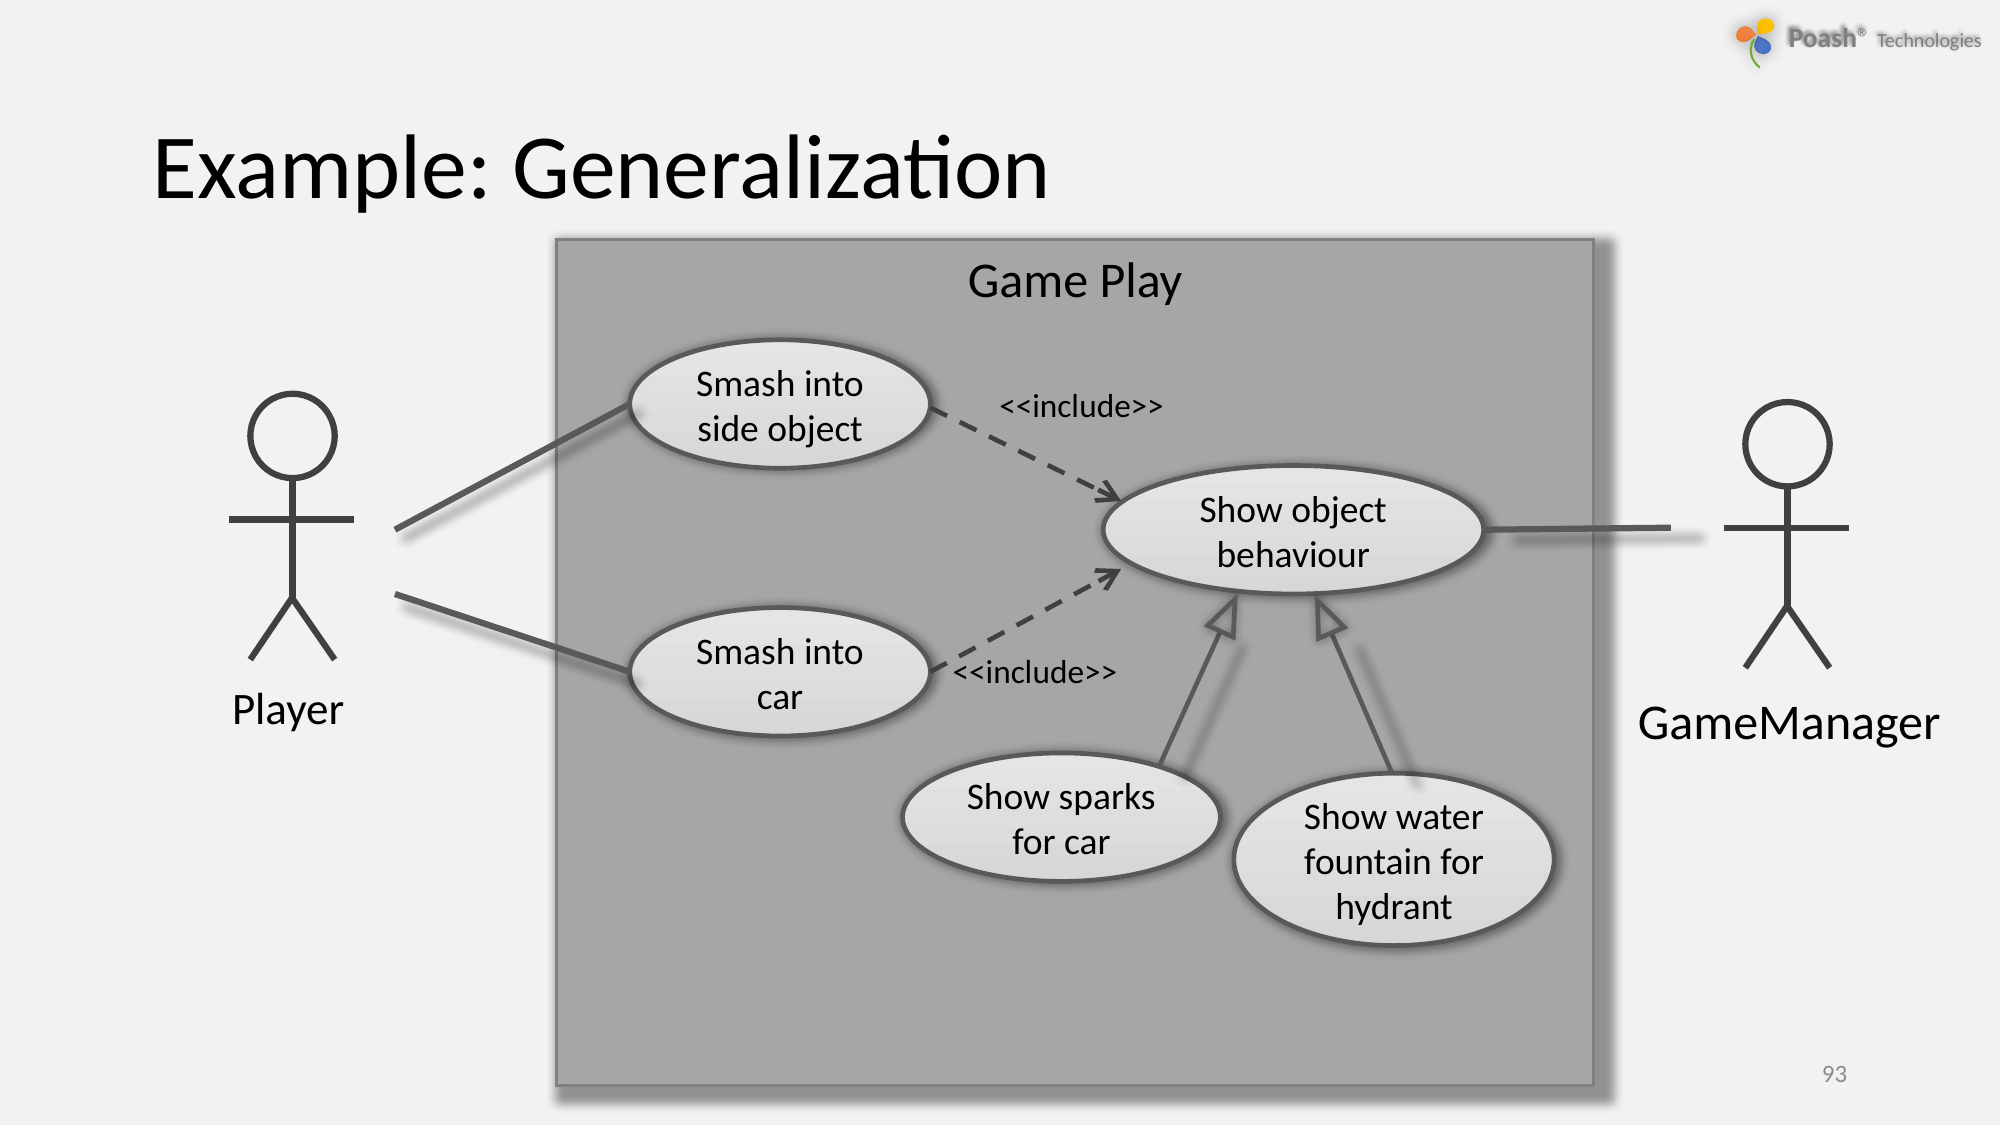

# Example: Generalization
Game Play
Smash into side object
<<include>>

GameManager
Show object behaviour

Smash into car
<<include>>
Player
Show sparks for car
Show water fountain for hydrant
Object Oriented Analysis, Design & Programming in UML
93